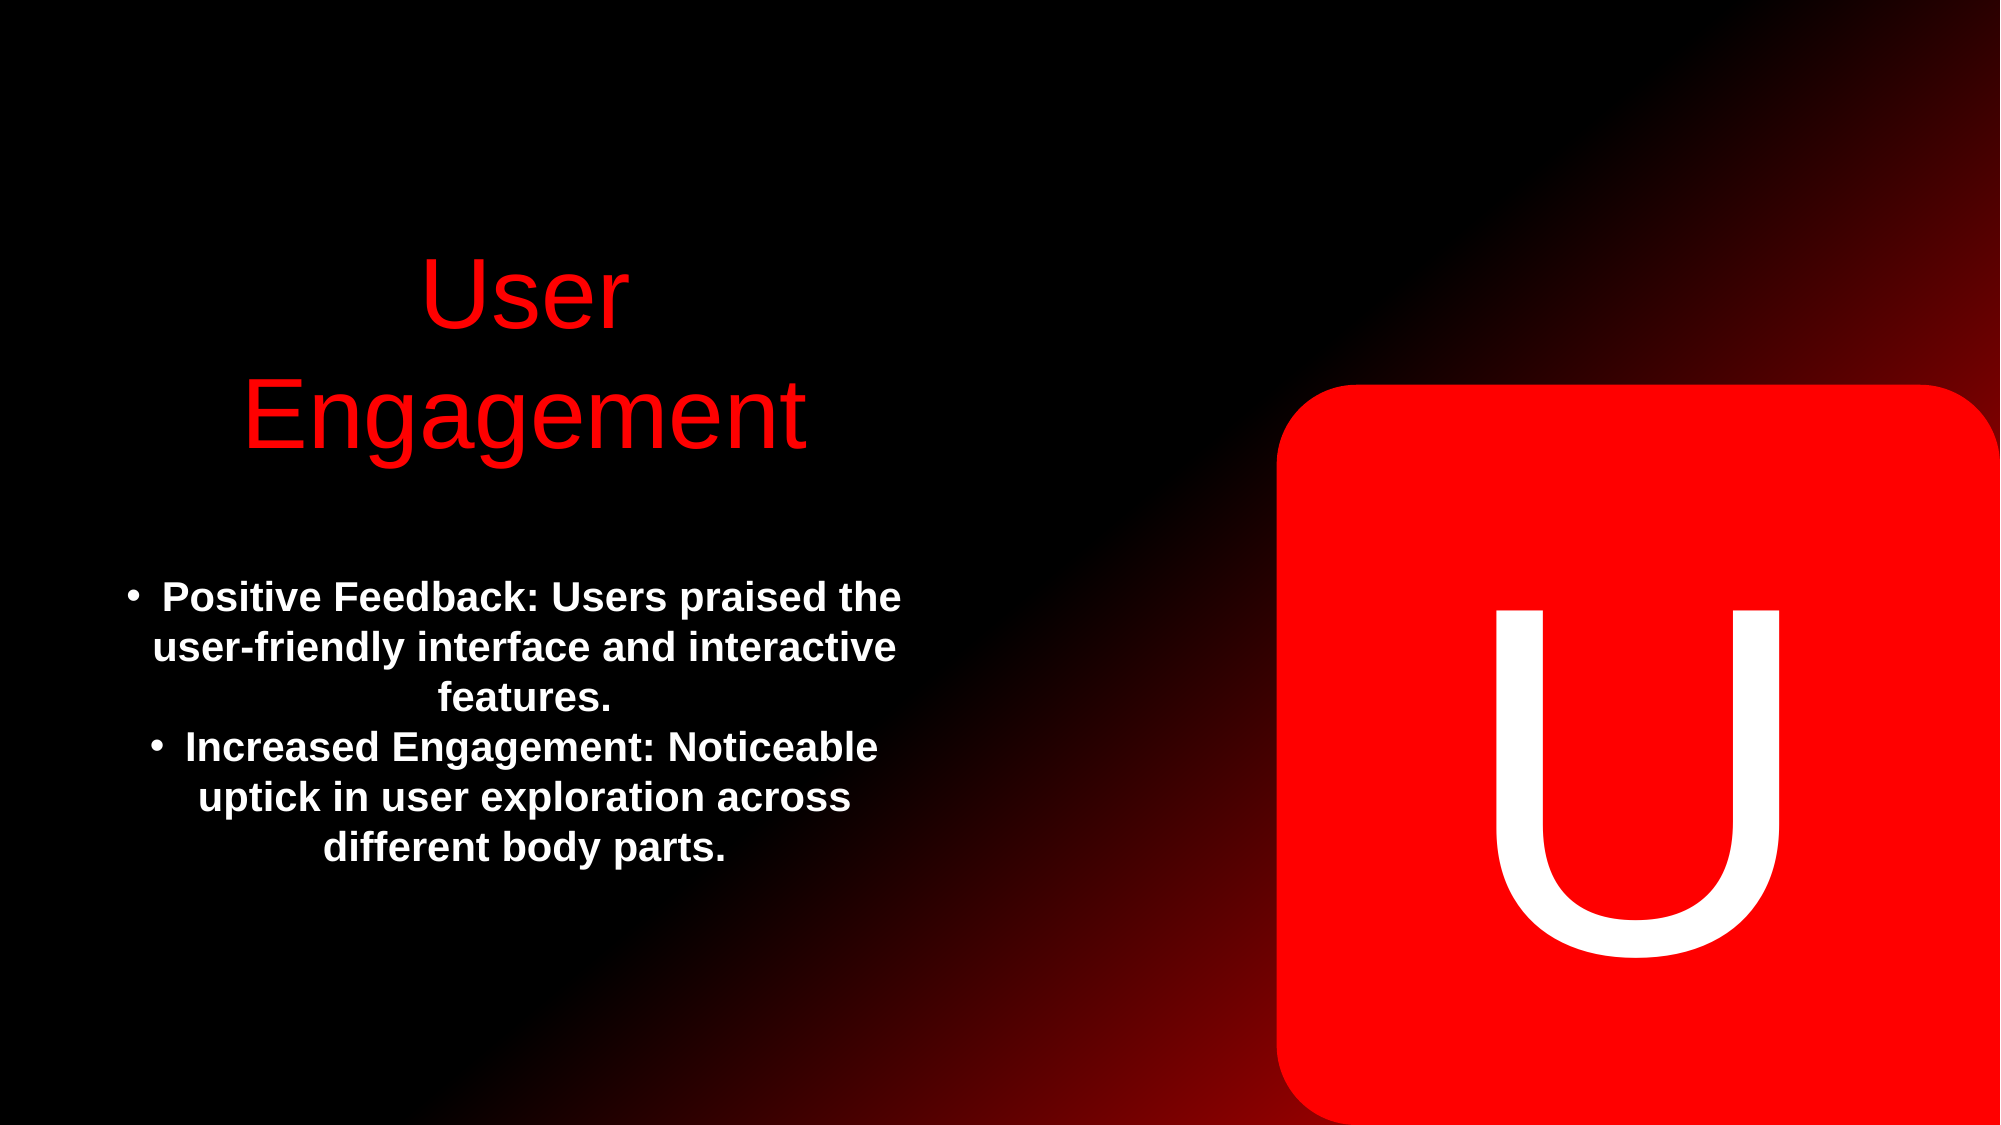

User Engagement

U
Positive Feedback: Users praised the user-friendly interface and interactive features.
Increased Engagement: Noticeable uptick in user exploration across different body parts.